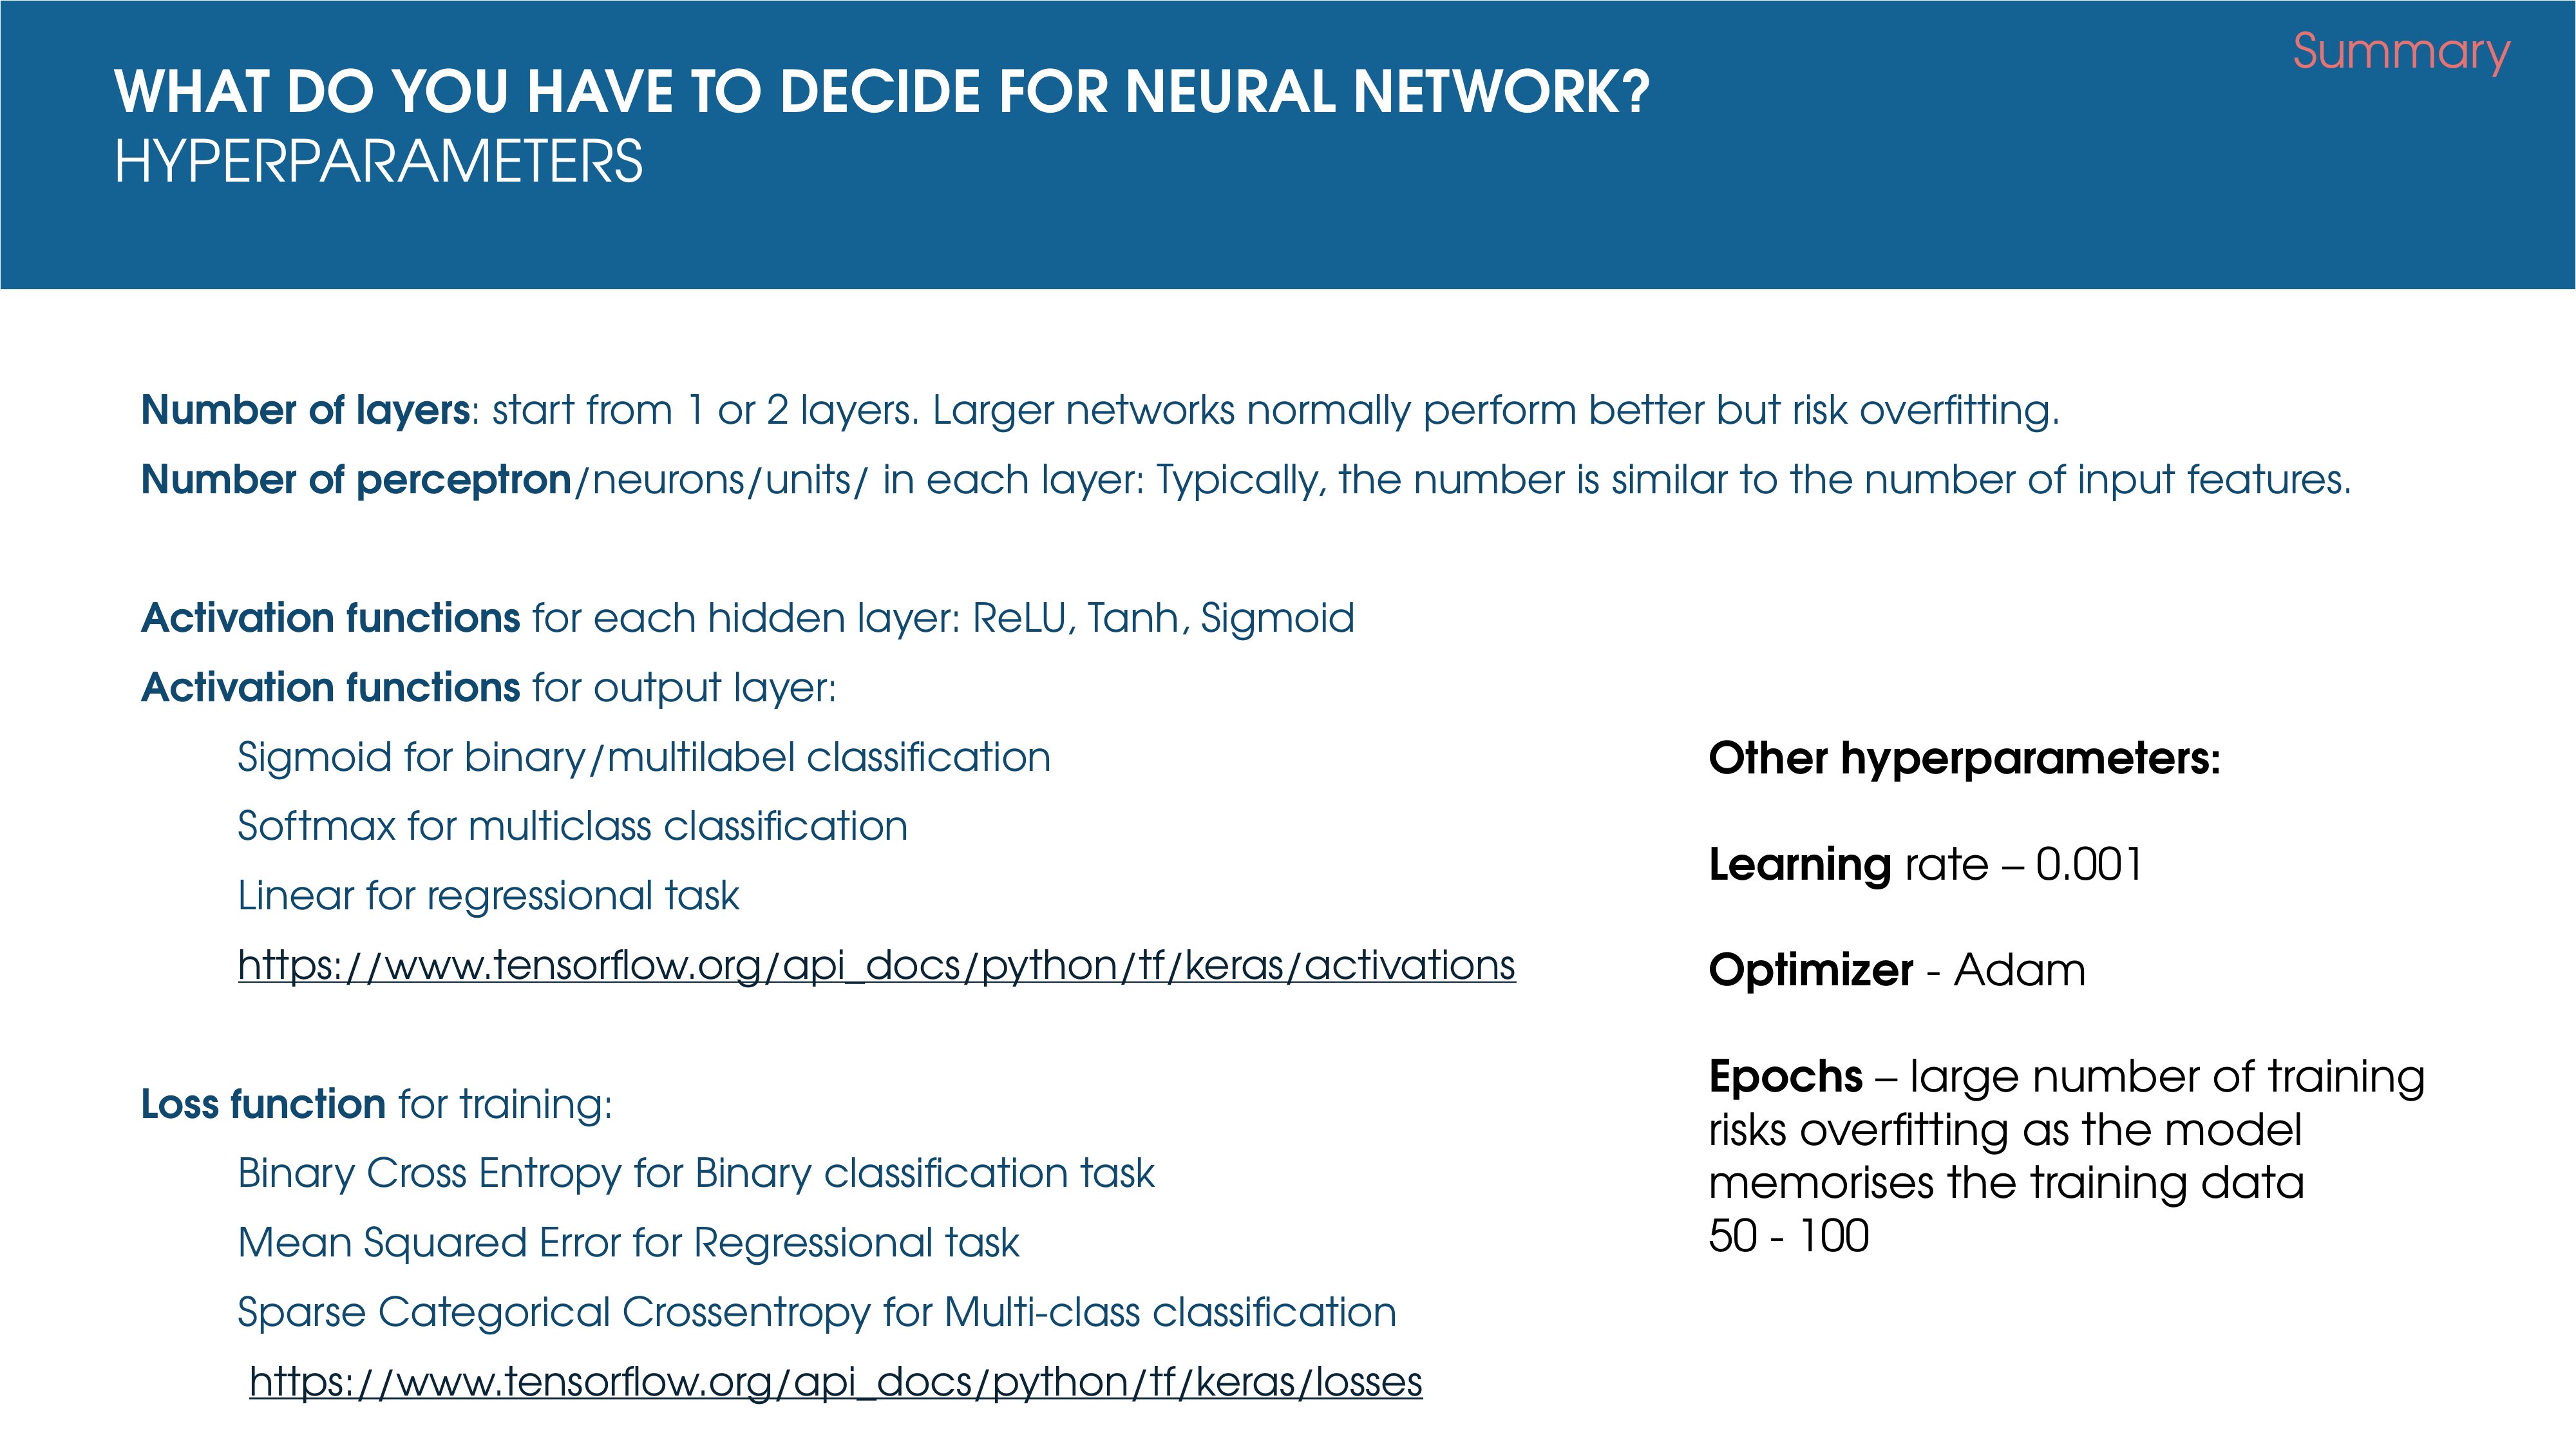

Summary
# What do you have to decide for neural network? Hyperparameters
Number of layers: start from 1 or 2 layers. Larger networks normally perform better but risk overfitting.
Number of perceptron/neurons/units/ in each layer: Typically, the number is similar to the number of input features.

Activation functions for each hidden layer: ReLU, Tanh, Sigmoid
Activation functions for output layer:
Sigmoid for binary/multilabel classification
Softmax for multiclass classification
Linear for regressional task
https://www.tensorflow.org/api_docs/python/tf/keras/activations

Loss function for training:
Binary Cross Entropy for Binary classification task
Mean Squared Error for Regressional task
Sparse Categorical Crossentropy for Multi-class classification
 https://www.tensorflow.org/api_docs/python/tf/keras/losses
Other hyperparameters:

Learning rate – 0.001

Optimizer - Adam

Epochs – large number of training risks overfitting as the model memorises the training data
50 - 100